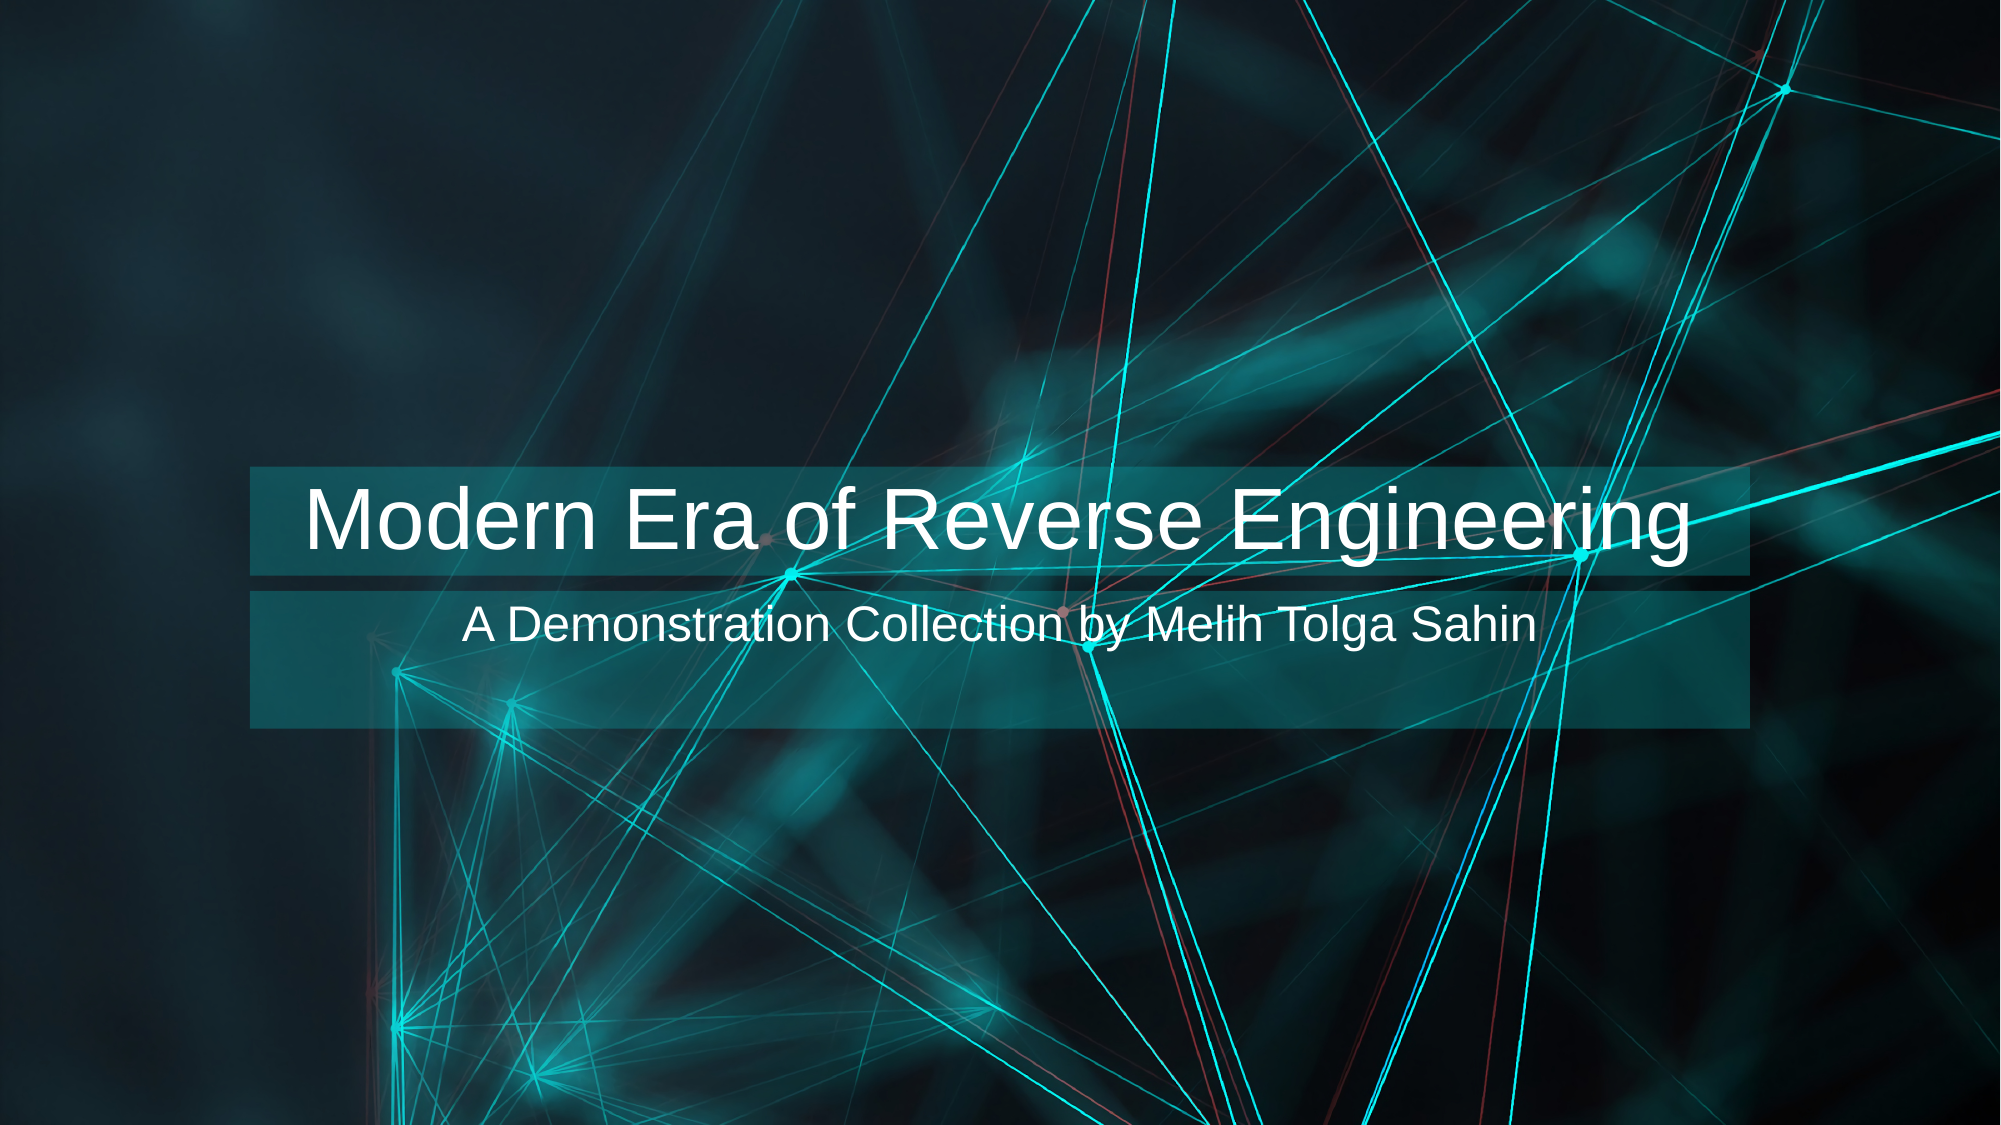

# Modern Era of Reverse Engineering
A Demonstration Collection by Melih Tolga Sahin